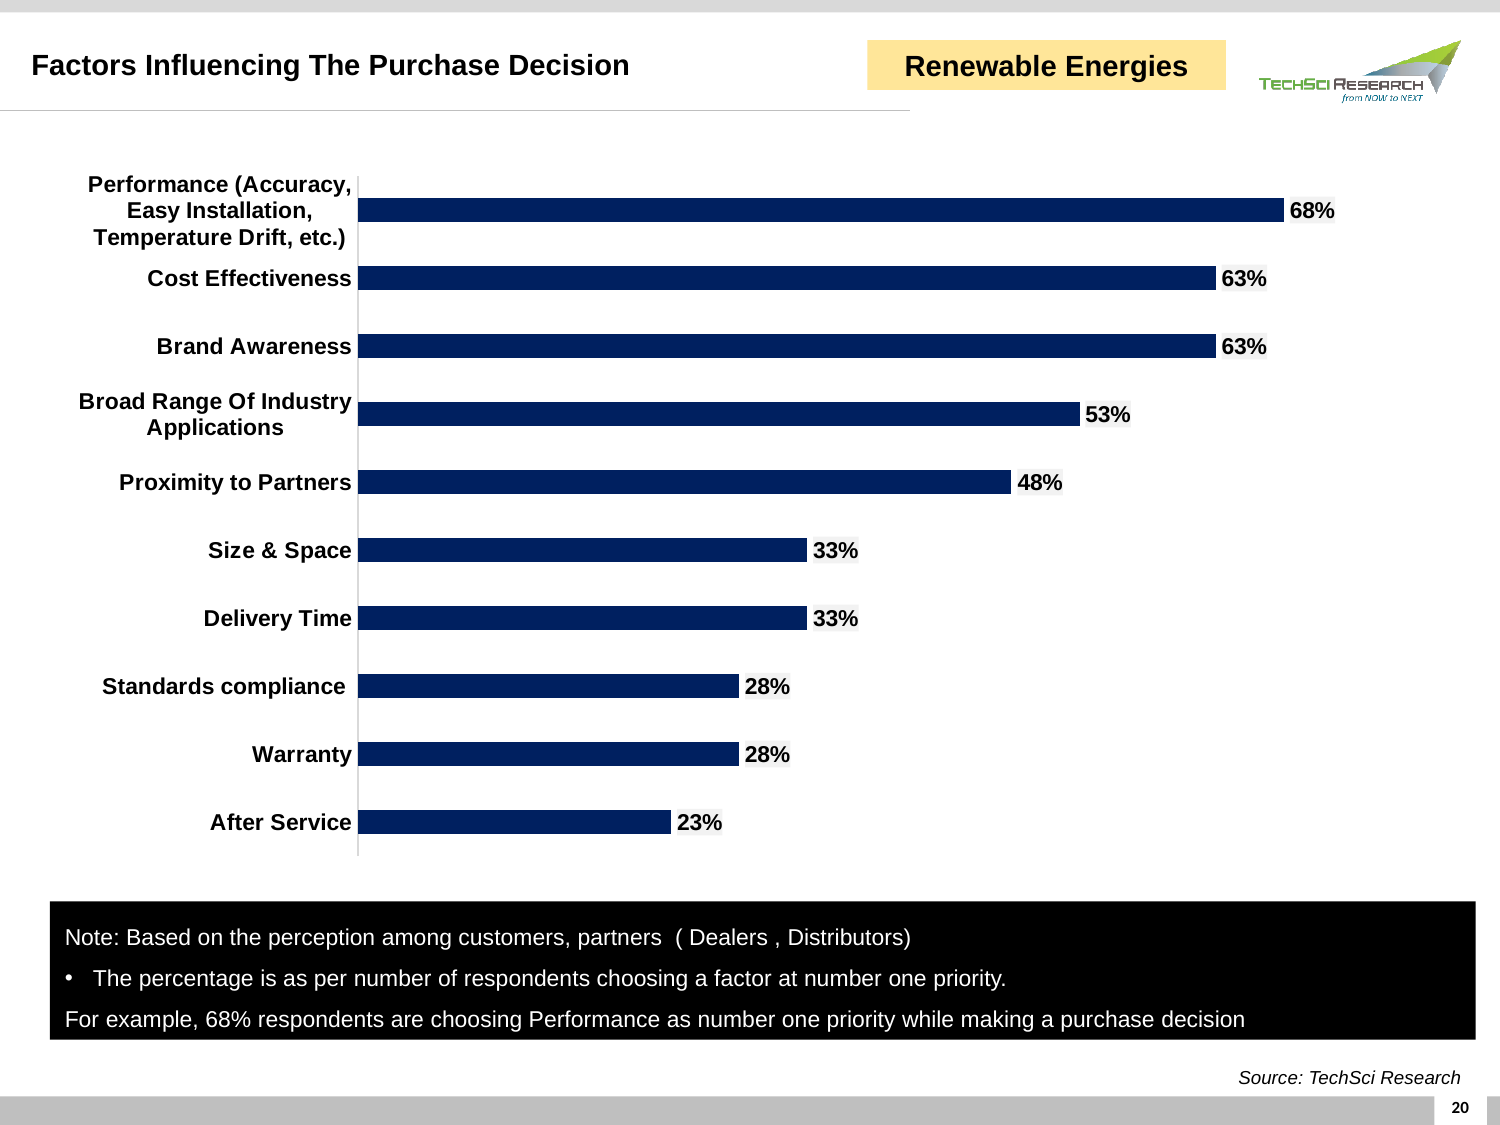

Factors Influencing The Purchase Decision
Renewable Energies

### Chart

| Category | Series 1 |
|---|---|
| After Service | 0.23 |
| Warranty | 0.28 |
| Standards compliance  | 0.28 |
| Delivery Time | 0.32999999999999996 |
| Size & Space | 0.32999999999999996 |
| Proximity to Partners | 0.48 |
| Broad Range Of Industry Applications | 0.53 |
| Brand Awareness | 0.63 |
| Cost Effectiveness | 0.63 |
| Performance (Accuracy, Easy Installation, Temperature Drift, etc.) | 0.68 |
Note: Based on the perception among customers, partners  ( Dealers , Distributors)
The percentage is as per number of respondents choosing a factor at number one priority.
For example, 68% respondents are choosing Performance as number one priority while making a purchase decision
Source: TechSci Research